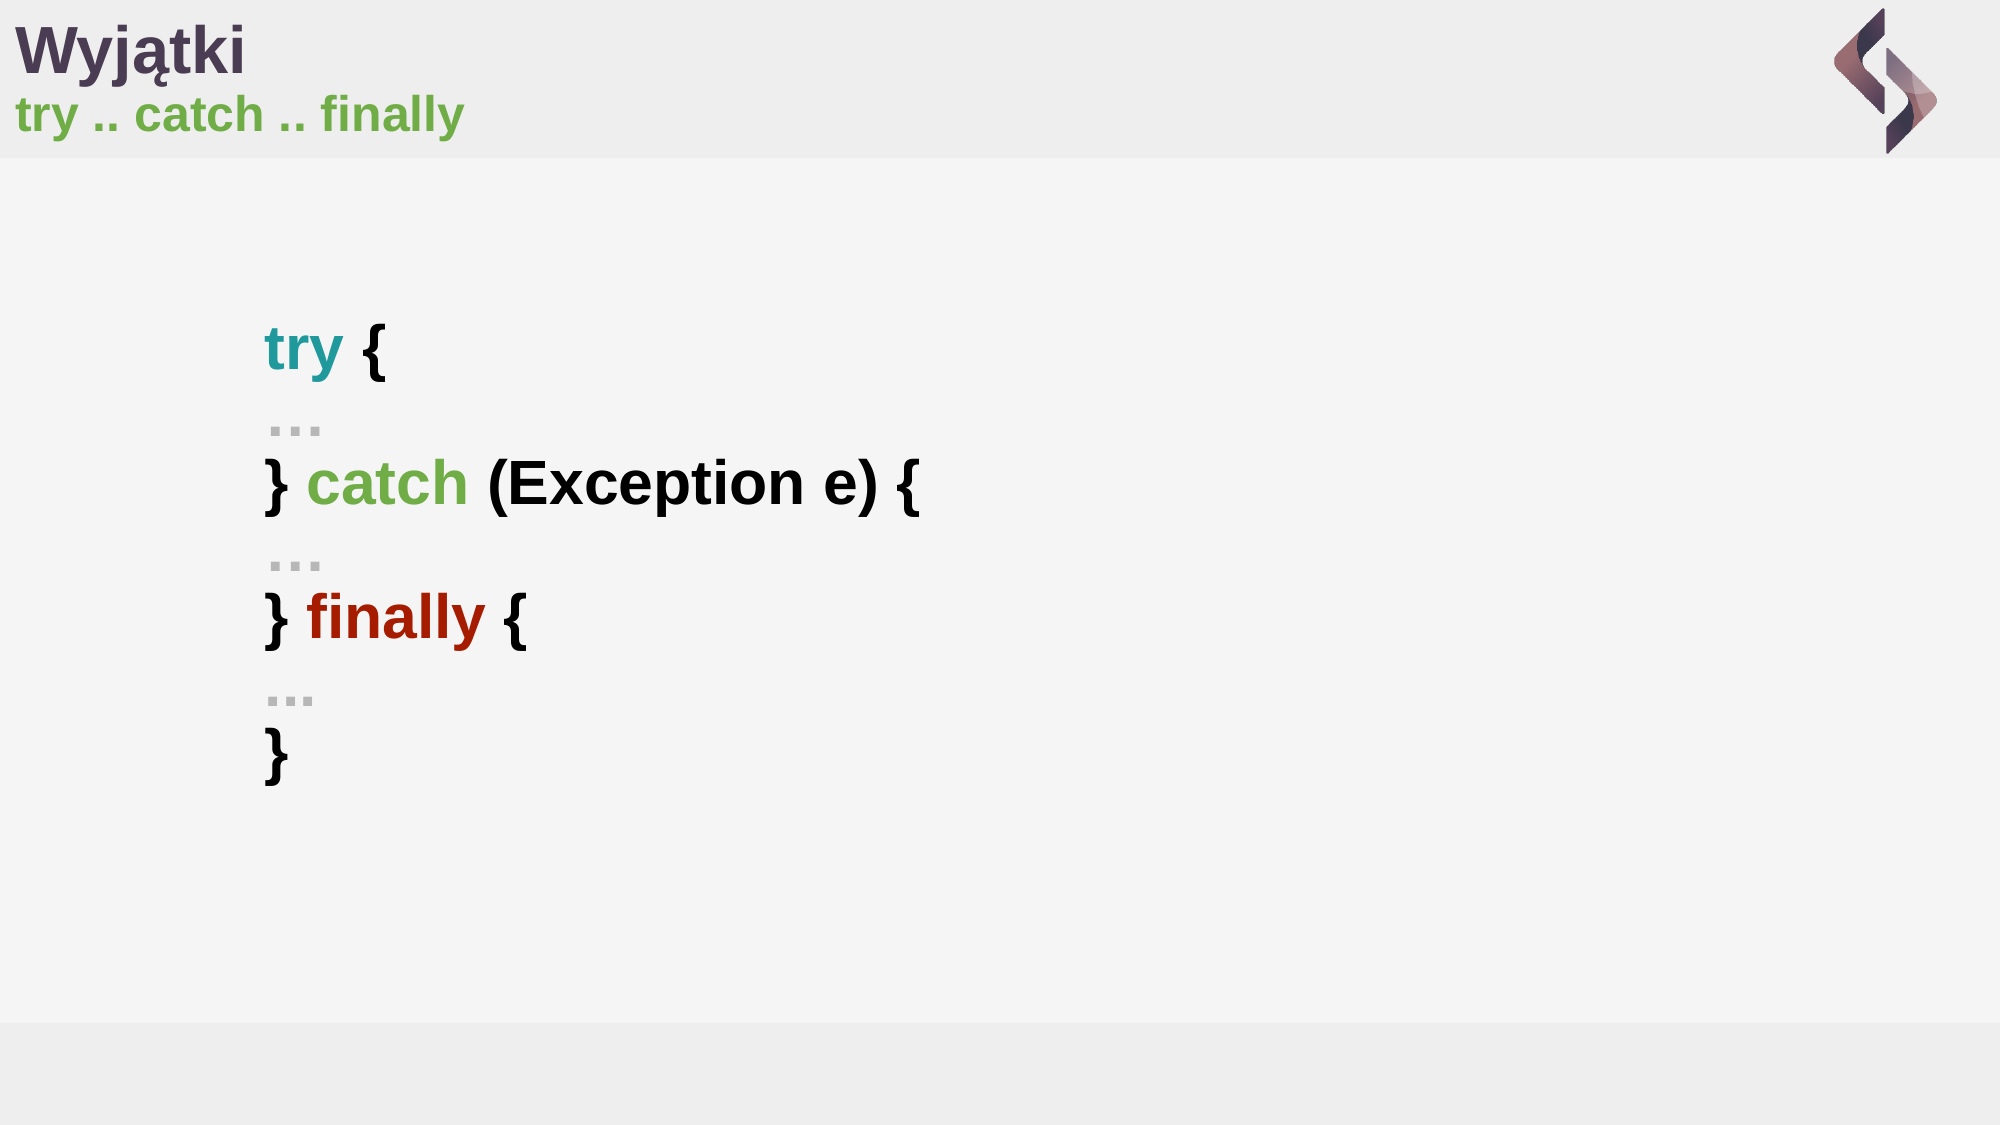

# Wyjątki
try .. catch .. finally

try {
…
} catch (Exception e) {
…
} finally {
...
}